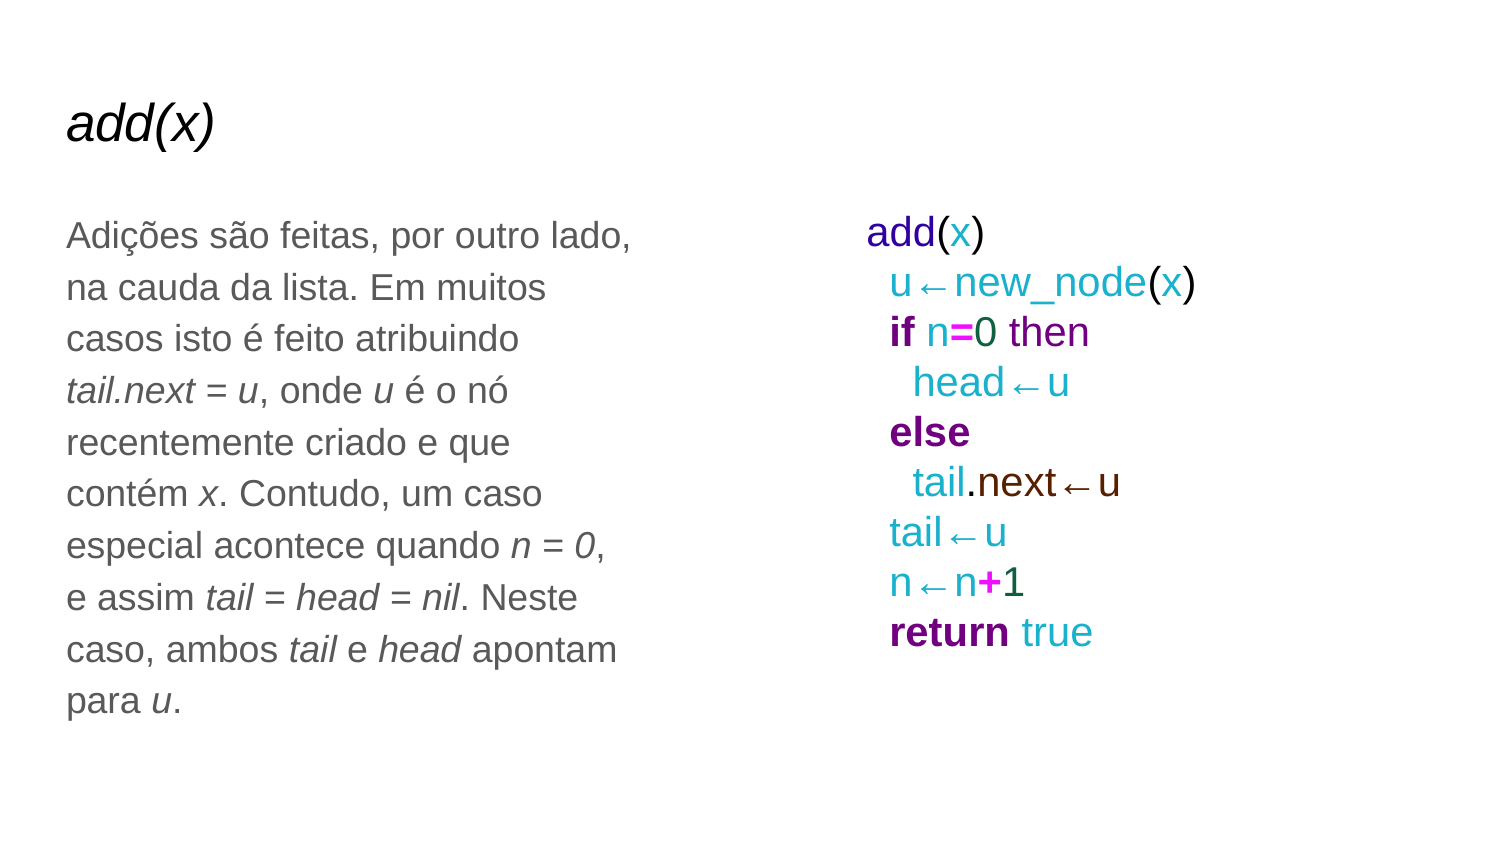

# add(x)
Adições são feitas, por outro lado, na cauda da lista. Em muitos casos isto é feito atribuindo tail.next = u, onde u é o nó recentemente criado e que contém x. Contudo, um caso especial acontece quando n = 0, e assim tail = head = nil. Neste caso, ambos tail e head apontam para u.

add(x)
  u←new_node(x)
  if n=0 then
    head←u
  else
    tail.next←u
  tail←u
  n←n+1
  return true